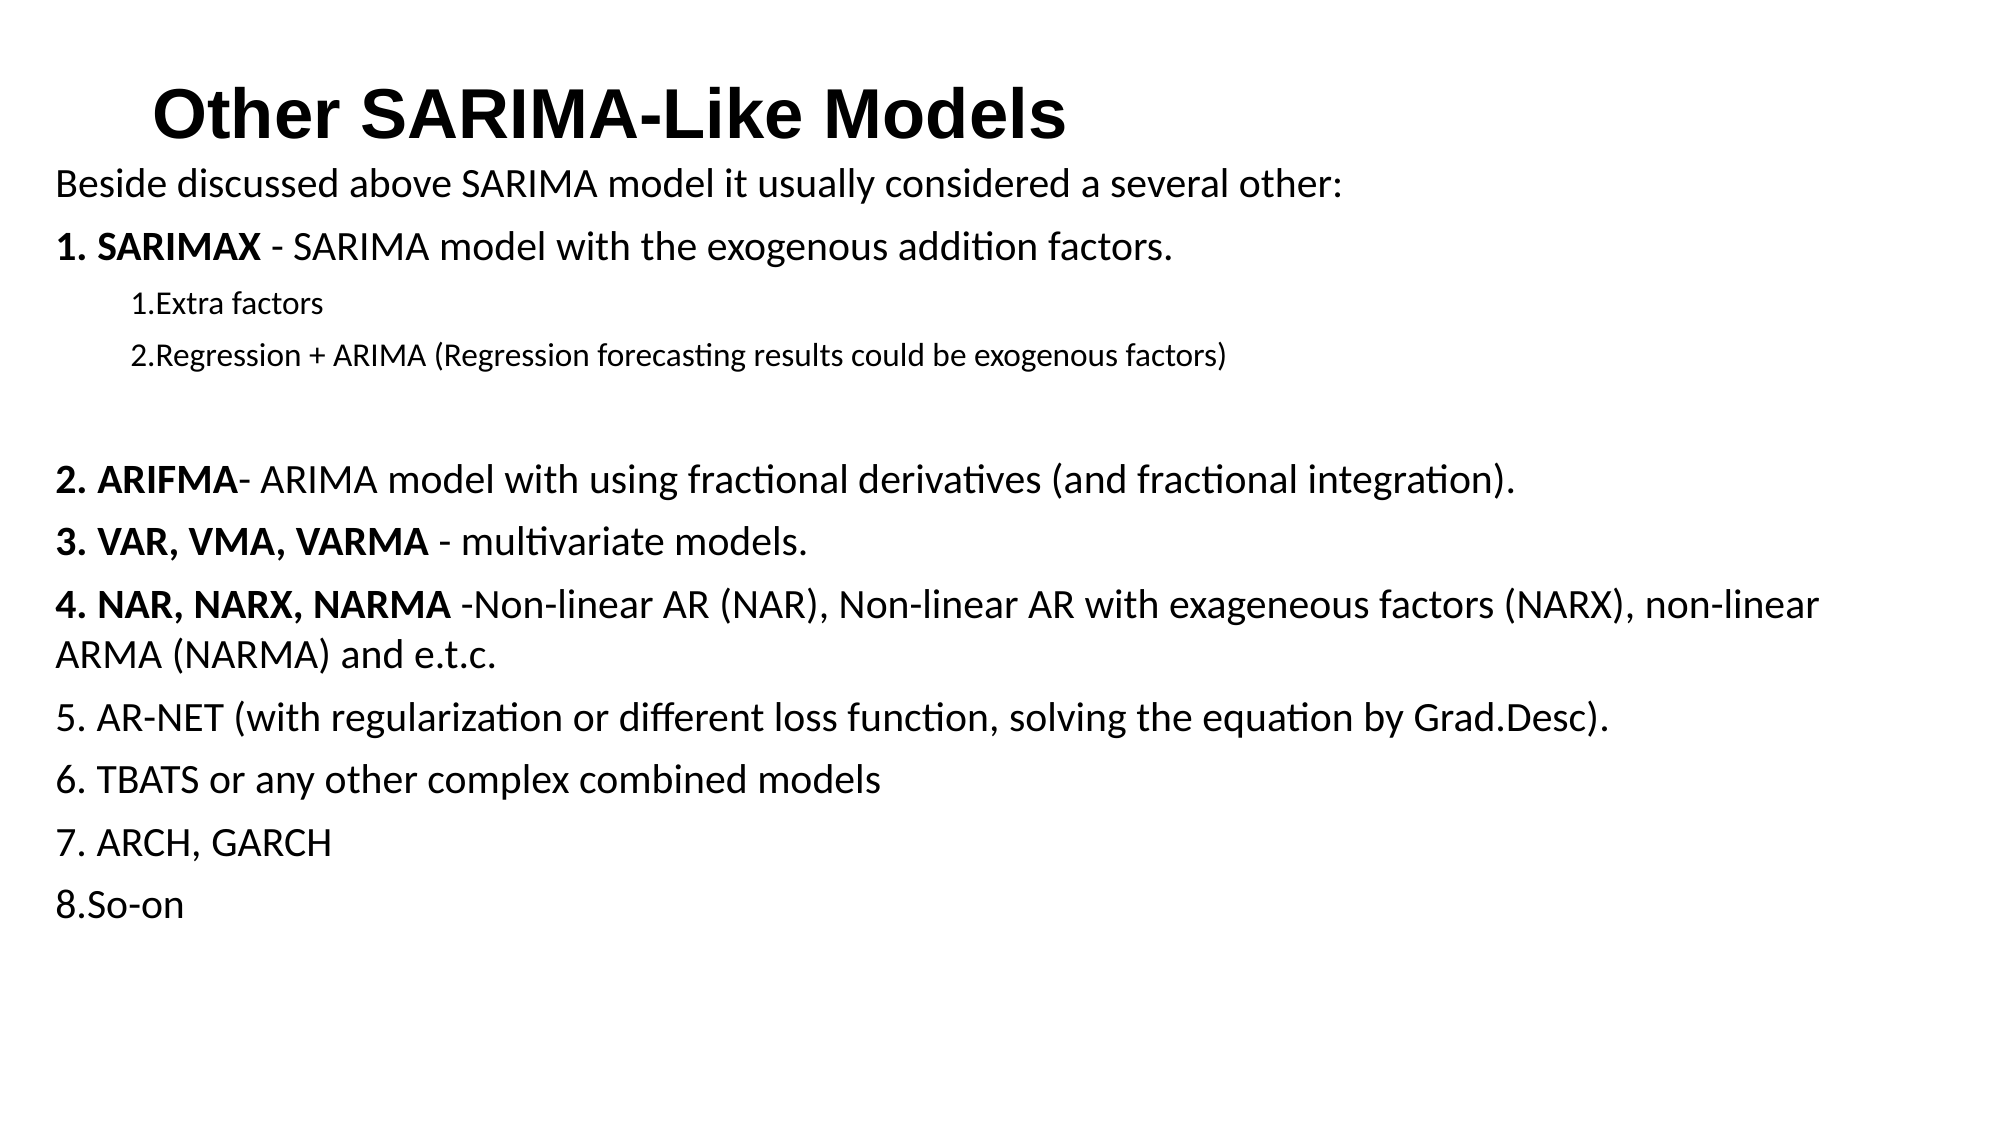

# Other SARIMA-Like Models
Beside discussed above SARIMA model it usually considered a several other:
 SARIMAX - SARIMA model with the exogenous addition factors.
Extra factors
Regression + ARIMA (Regression forecasting results could be exogenous factors)

 ARIFMA- ARIMA model with using fractional derivatives (and fractional integration).
 VAR, VMA, VARMA - multivariate models.
 NAR, NARX, NARMA -Non-linear AR (NAR), Non-linear AR with exageneous factors (NARX), non-linear ARMA (NARMA) and e.t.c.
 AR-NET (with regularization or different loss function, solving the equation by Grad.Desc).
 TBATS or any other complex combined models
 ARCH, GARCH
So-on